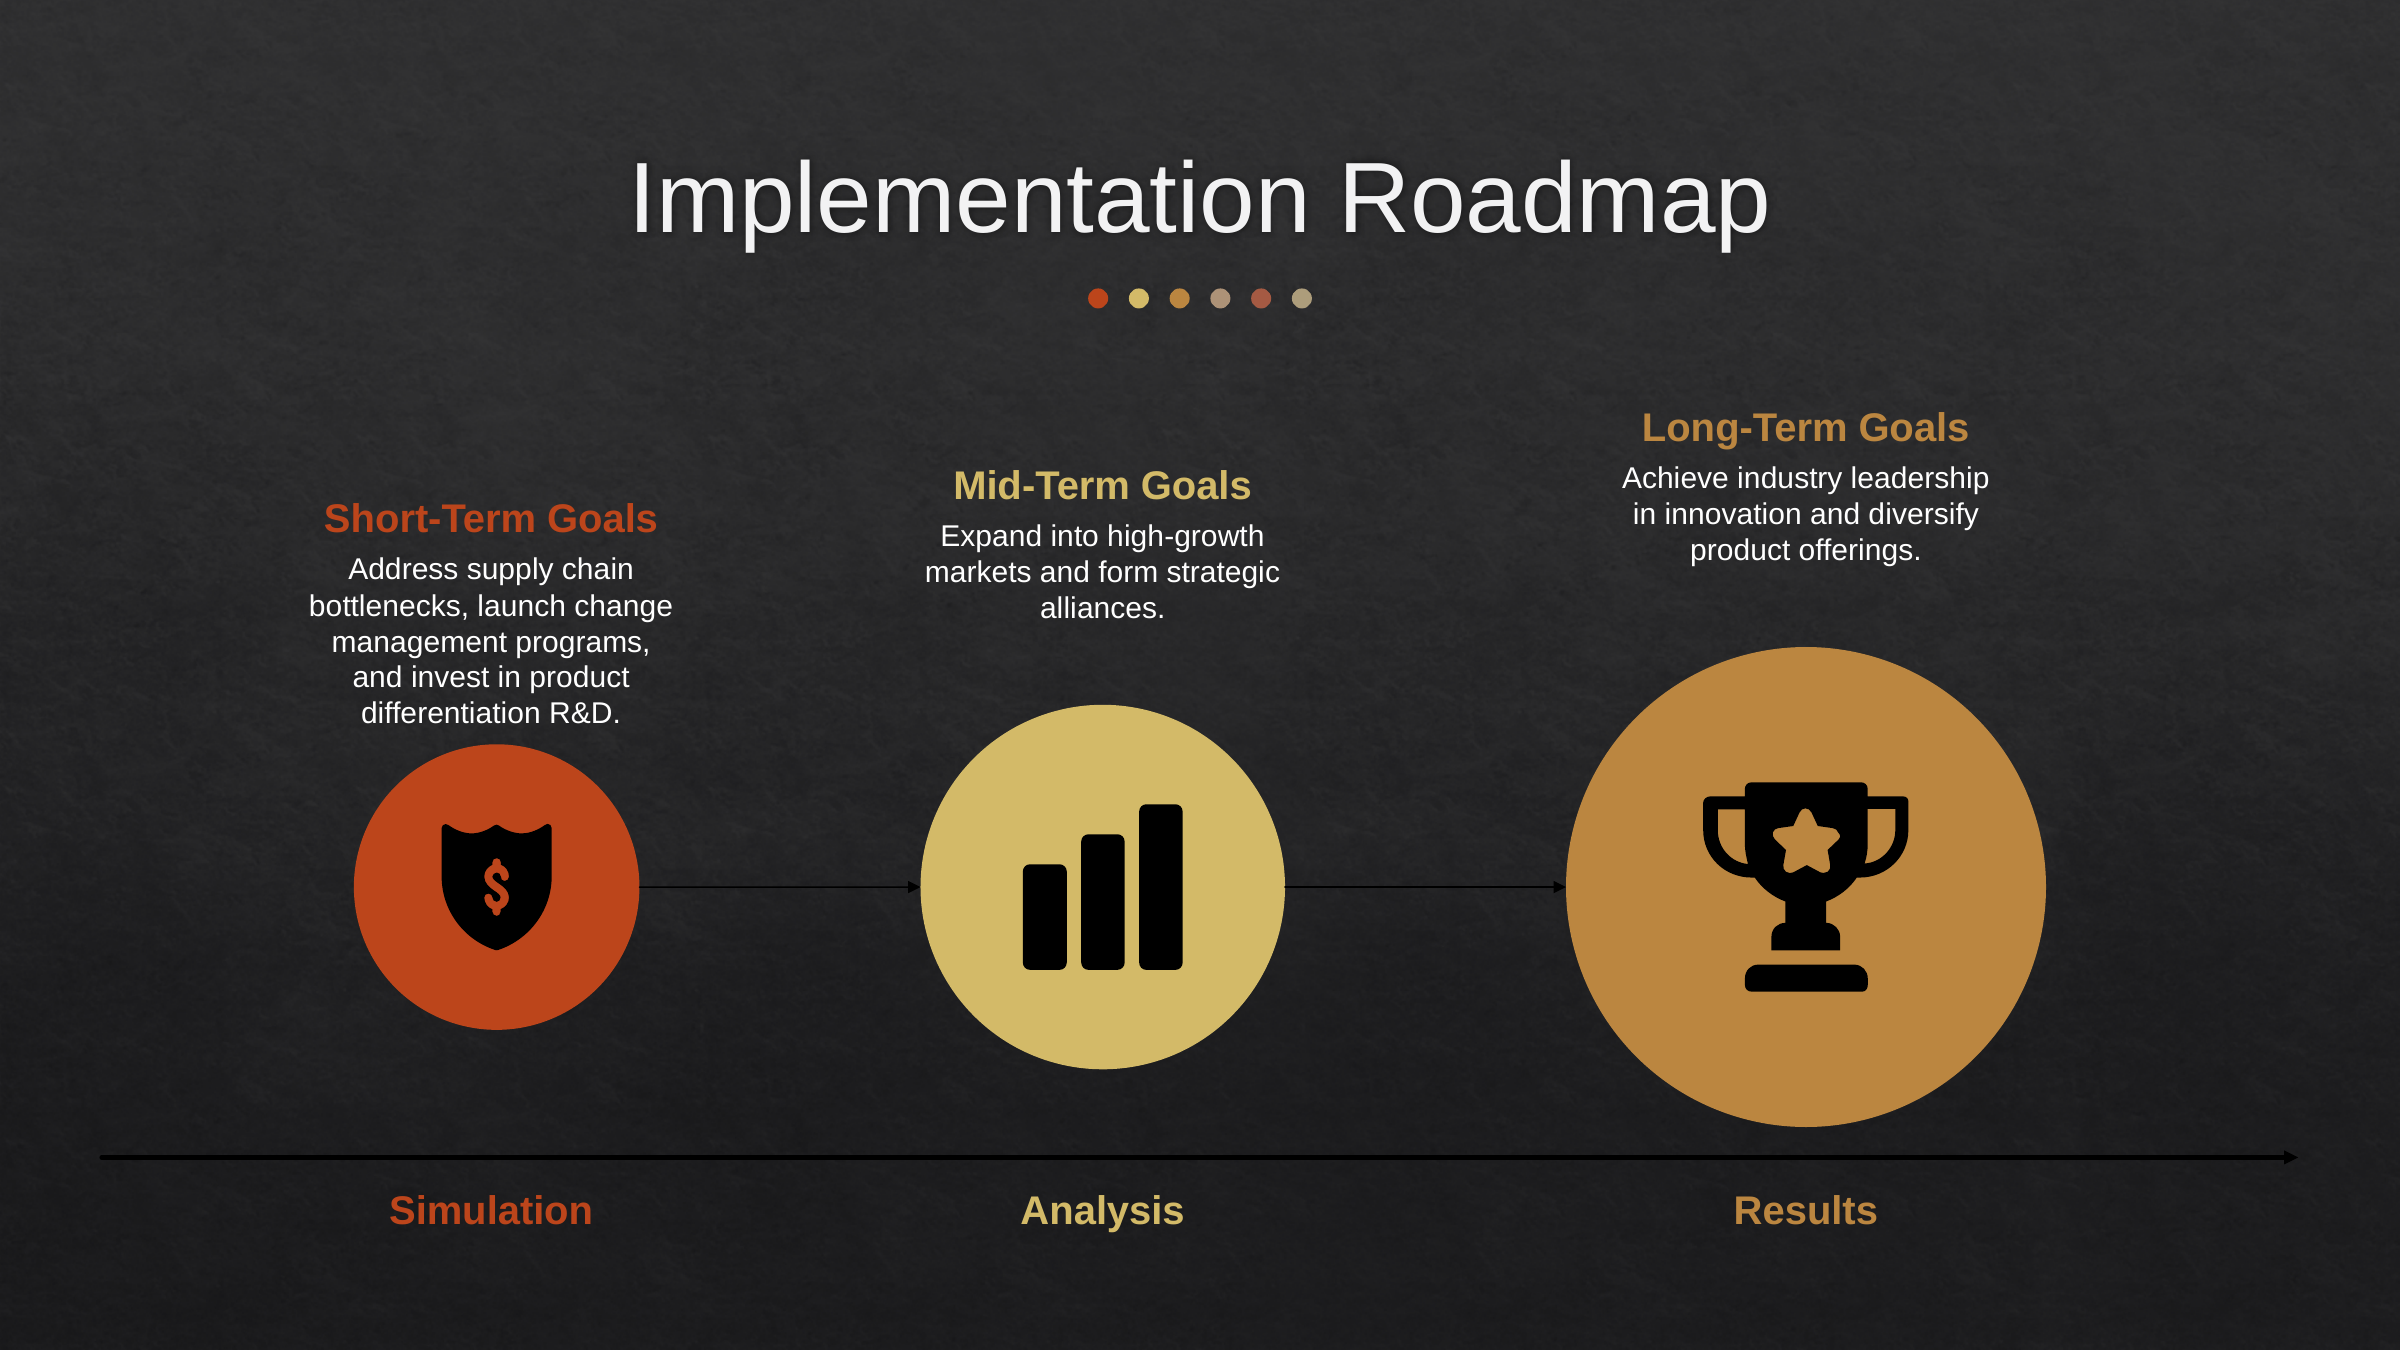

# Implementation Roadmap
Long-Term Goals
Achieve industry leadership in innovation and diversify product offerings.
Mid-Term Goals
Short-Term Goals
Expand into high-growth markets and form strategic alliances.
Address supply chain bottlenecks, launch change management programs, and invest in product differentiation R&D.

Simulation
Analysis
Results